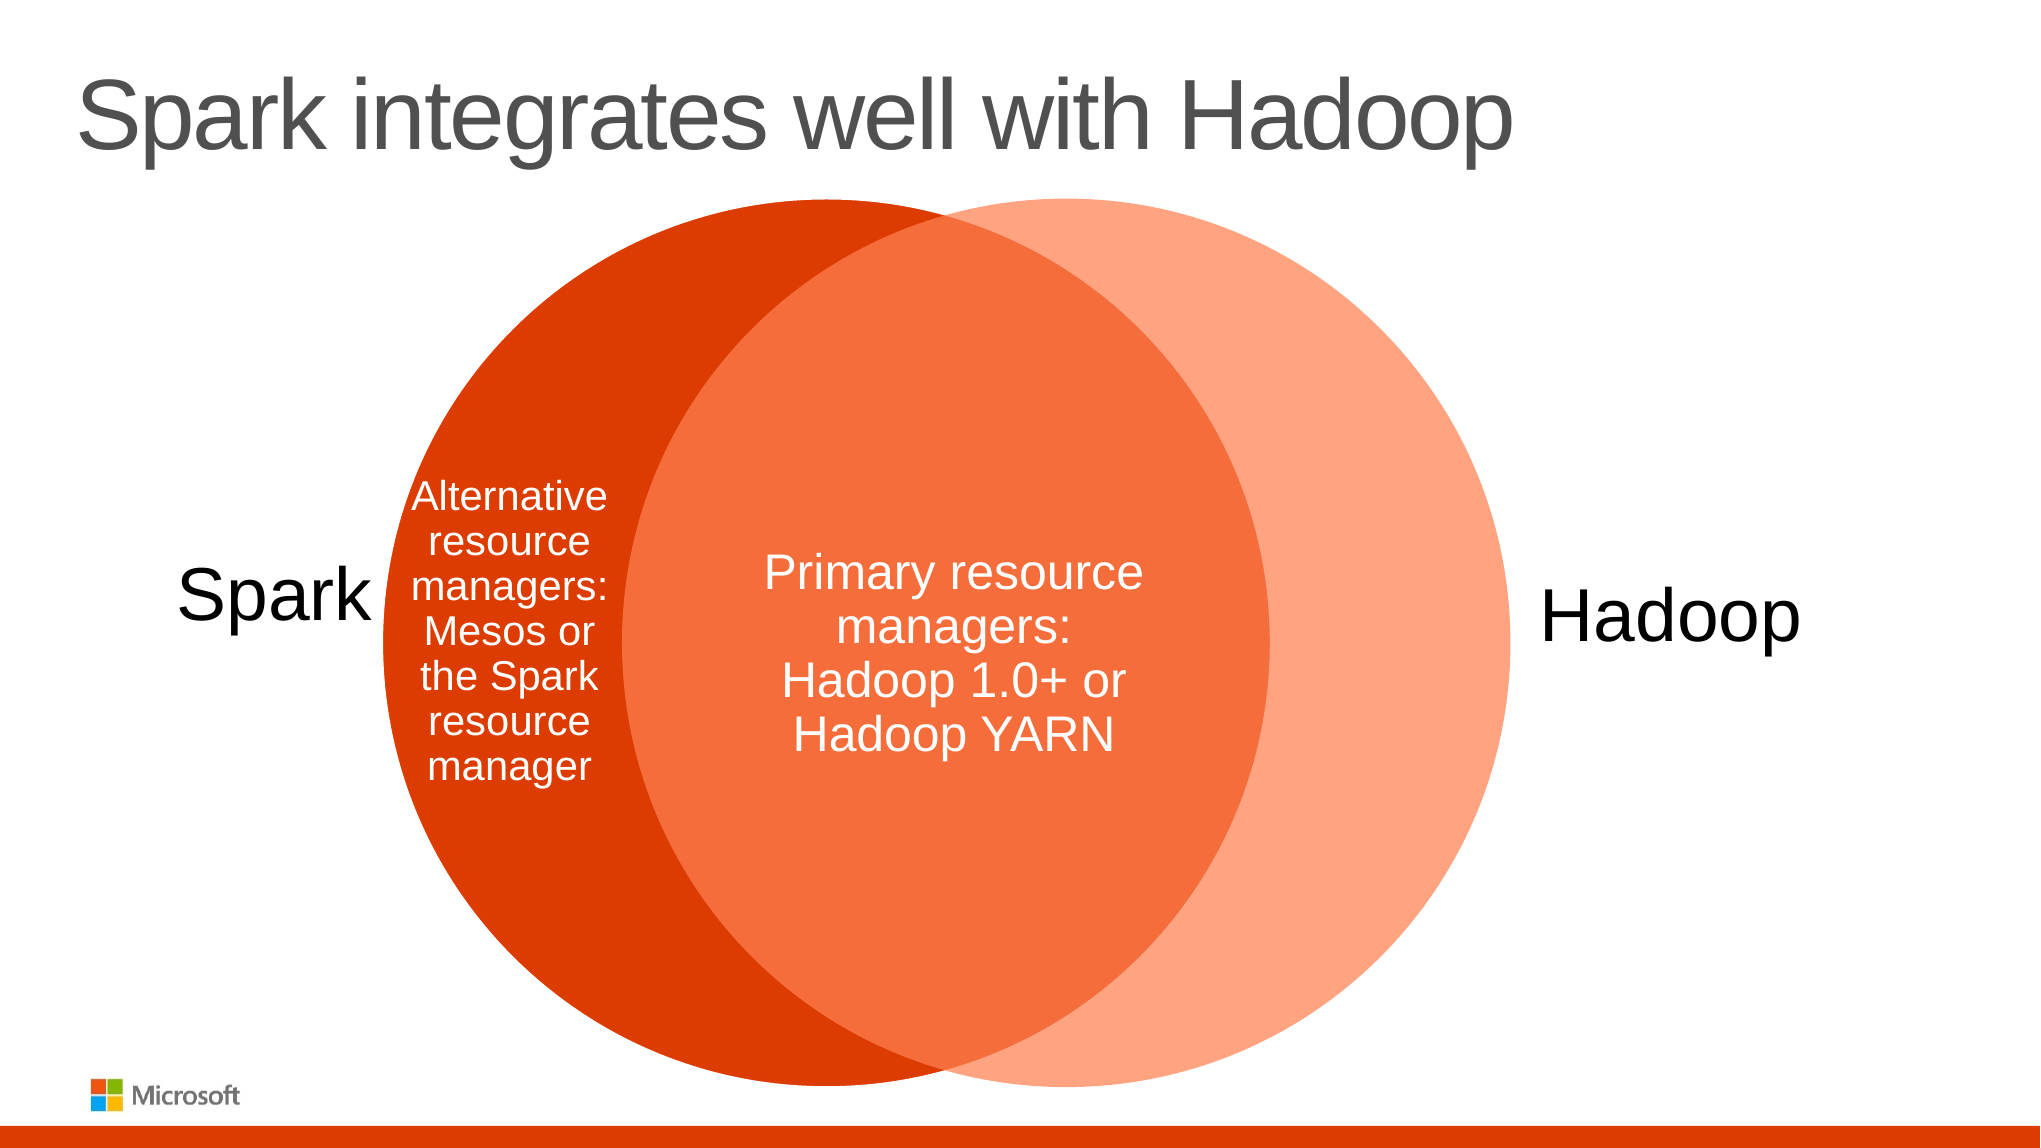

# Spark integrates well with Hadoop

Alternative resource managers: Mesos or the Spark resource manager
Primary resource managers: Hadoop 1.0+ or Hadoop YARN
Spark
Hadoop